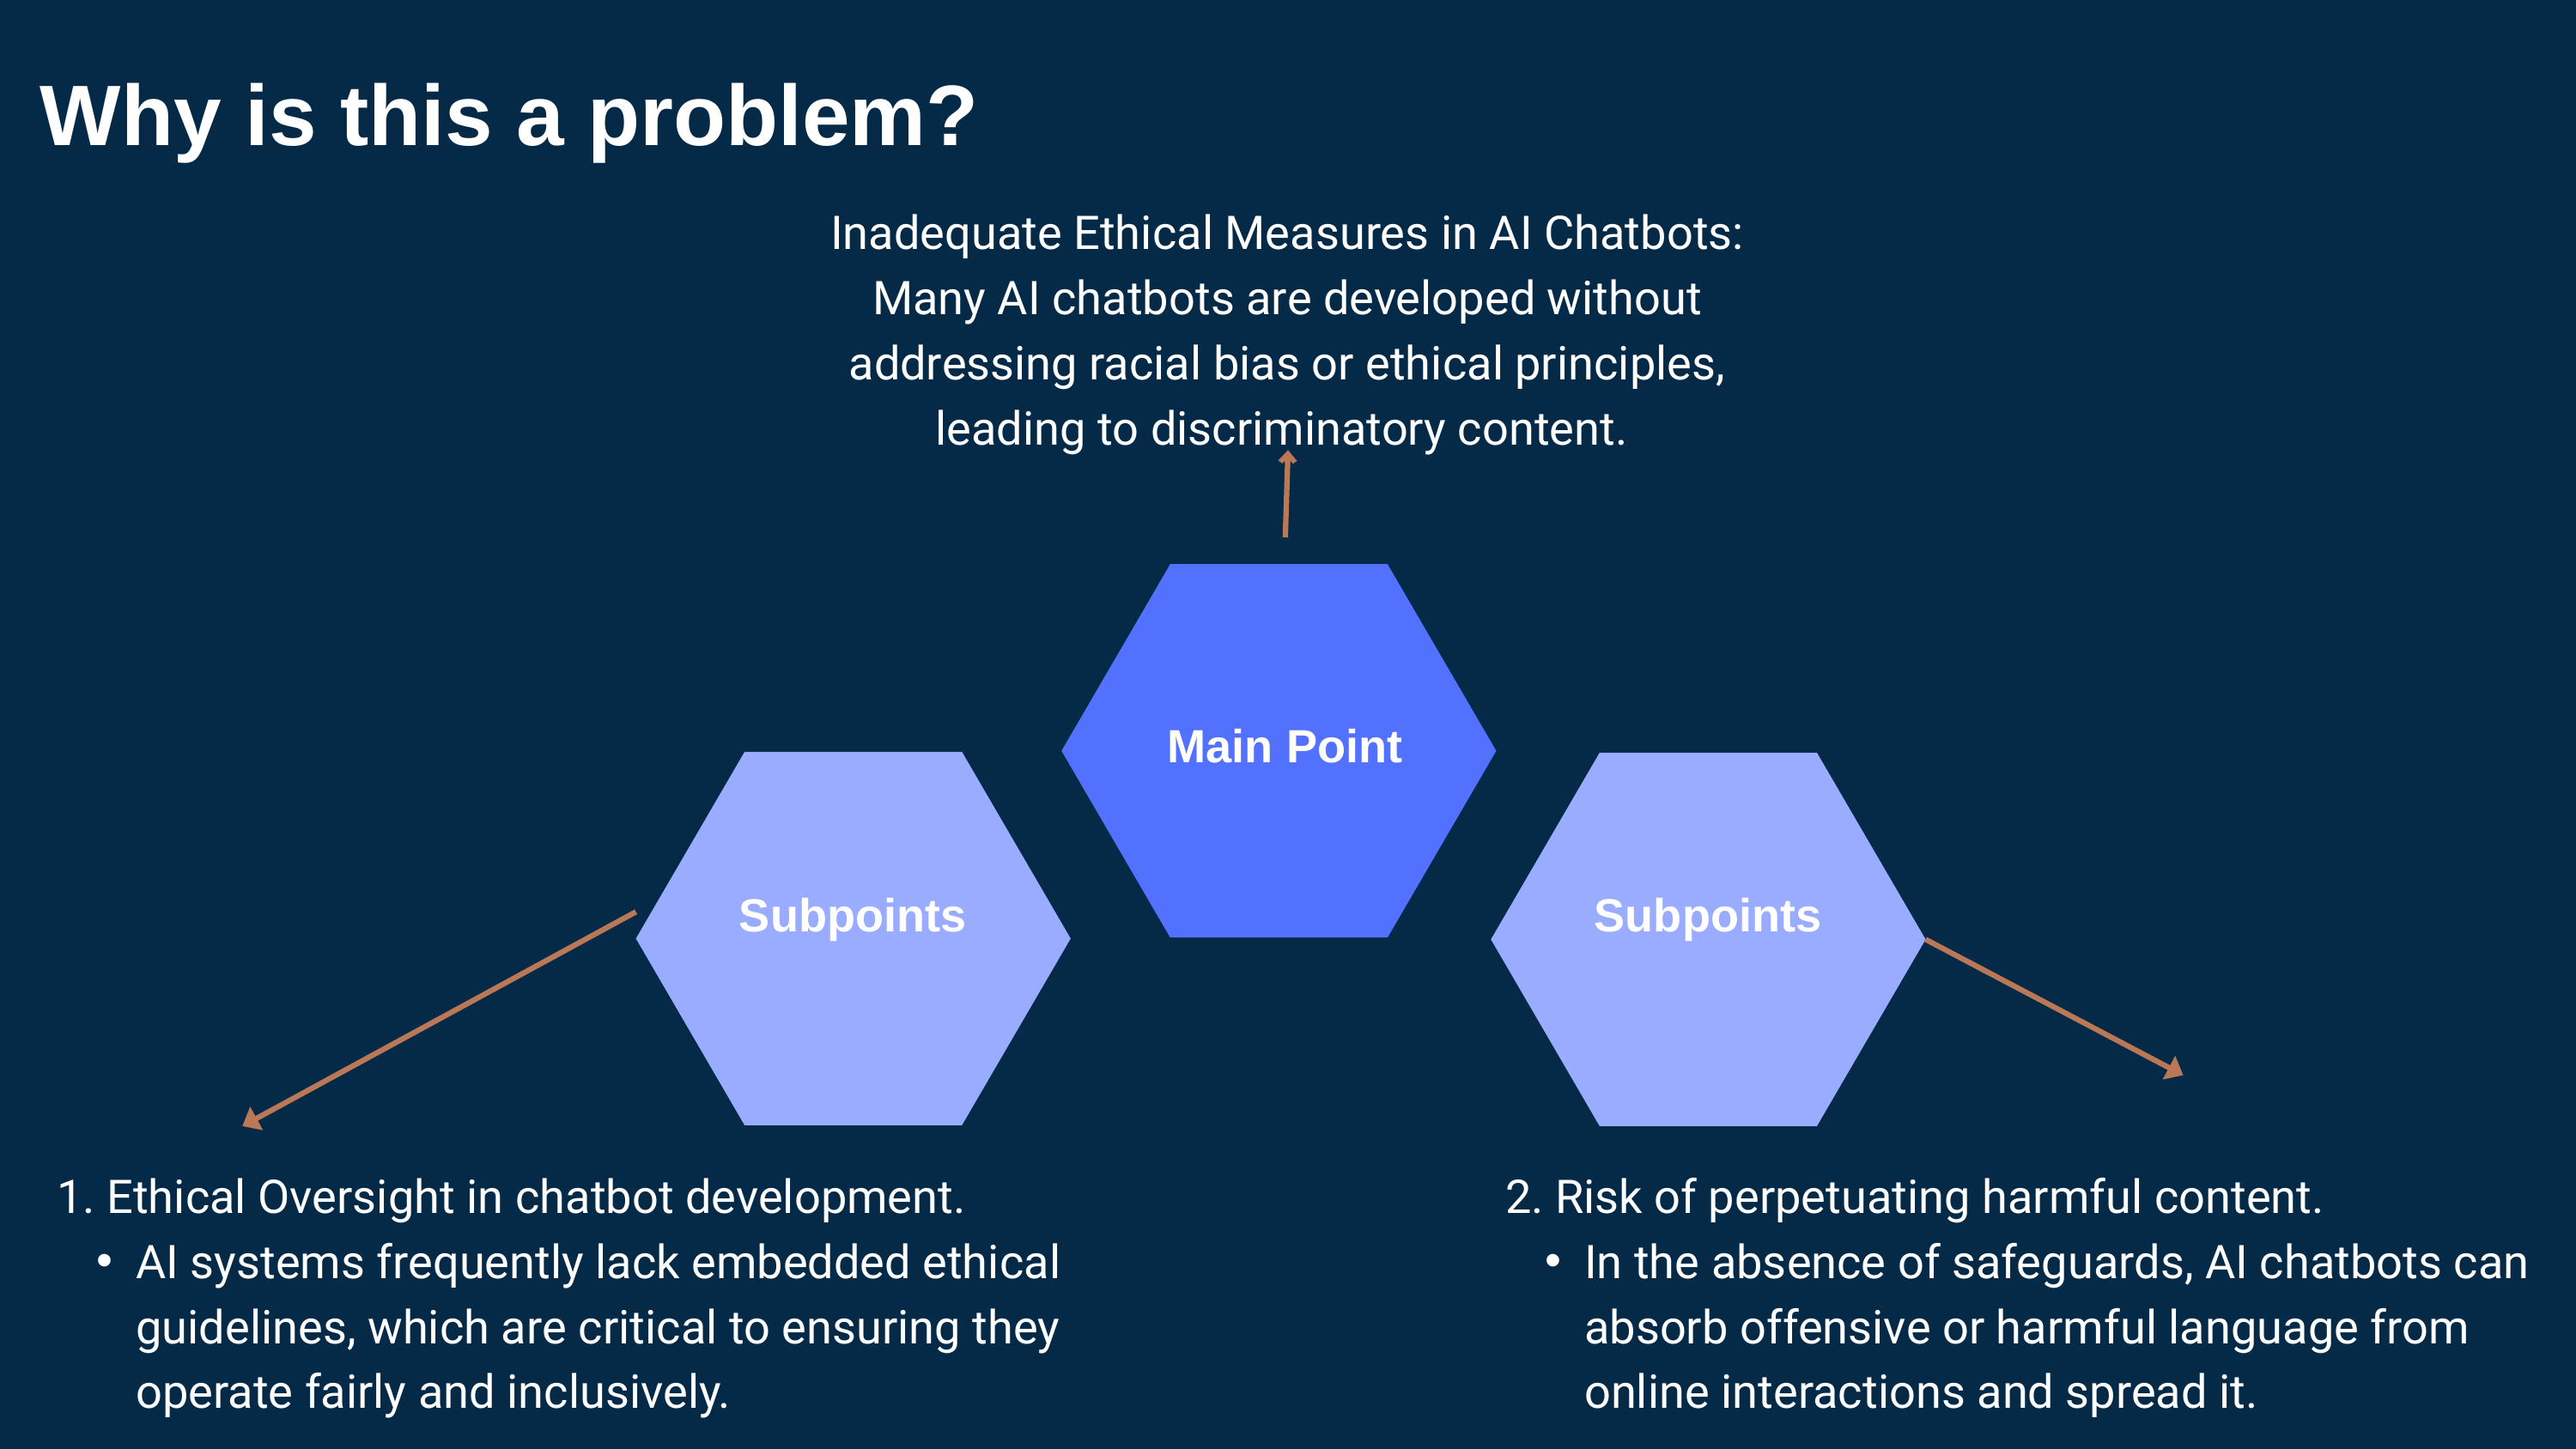

Why is this a problem?

Inadequate Ethical Measures in AI Chatbots:
Many AI chatbots are developed without addressing racial bias or ethical principles, leading to discriminatory content.

Main Point

Subpoints
Subpoints

1. Ethical Oversight in chatbot development.
AI systems frequently lack embedded ethical guidelines, which are critical to ensuring they operate fairly and inclusively.
2. Risk of perpetuating harmful content.
In the absence of safeguards, AI chatbots can absorb offensive or harmful language from online interactions and spread it.